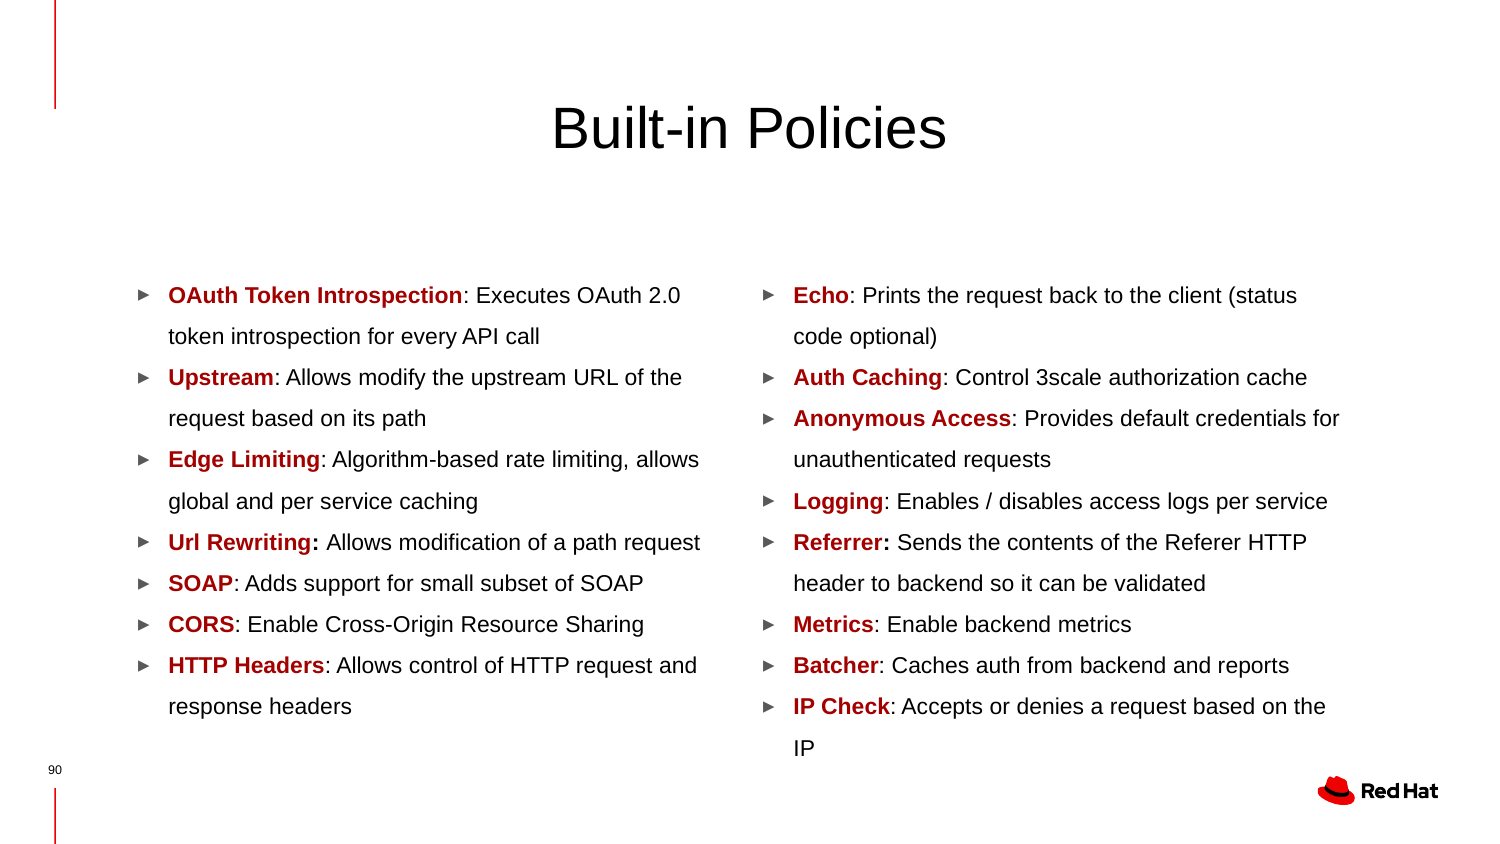

# Built-in Policies

OAuth Token Introspection: Executes OAuth 2.0 token introspection for every API call
Upstream: Allows modify the upstream URL of the request based on its path
Edge Limiting: Algorithm-based rate limiting, allows global and per service caching
Url Rewriting: Allows modification of a path request
SOAP: Adds support for small subset of SOAP
CORS: Enable Cross-Origin Resource Sharing
HTTP Headers: Allows control of HTTP request and response headers
Echo: Prints the request back to the client (status code optional)
Auth Caching: Control 3scale authorization cache
Anonymous Access: Provides default credentials for unauthenticated requests
Logging: Enables / disables access logs per service
Referrer: Sends the contents of the Referer HTTP header to backend so it can be validated
Metrics: Enable backend metrics
Batcher: Caches auth from backend and reports
IP Check: Accepts or denies a request based on the IP
90